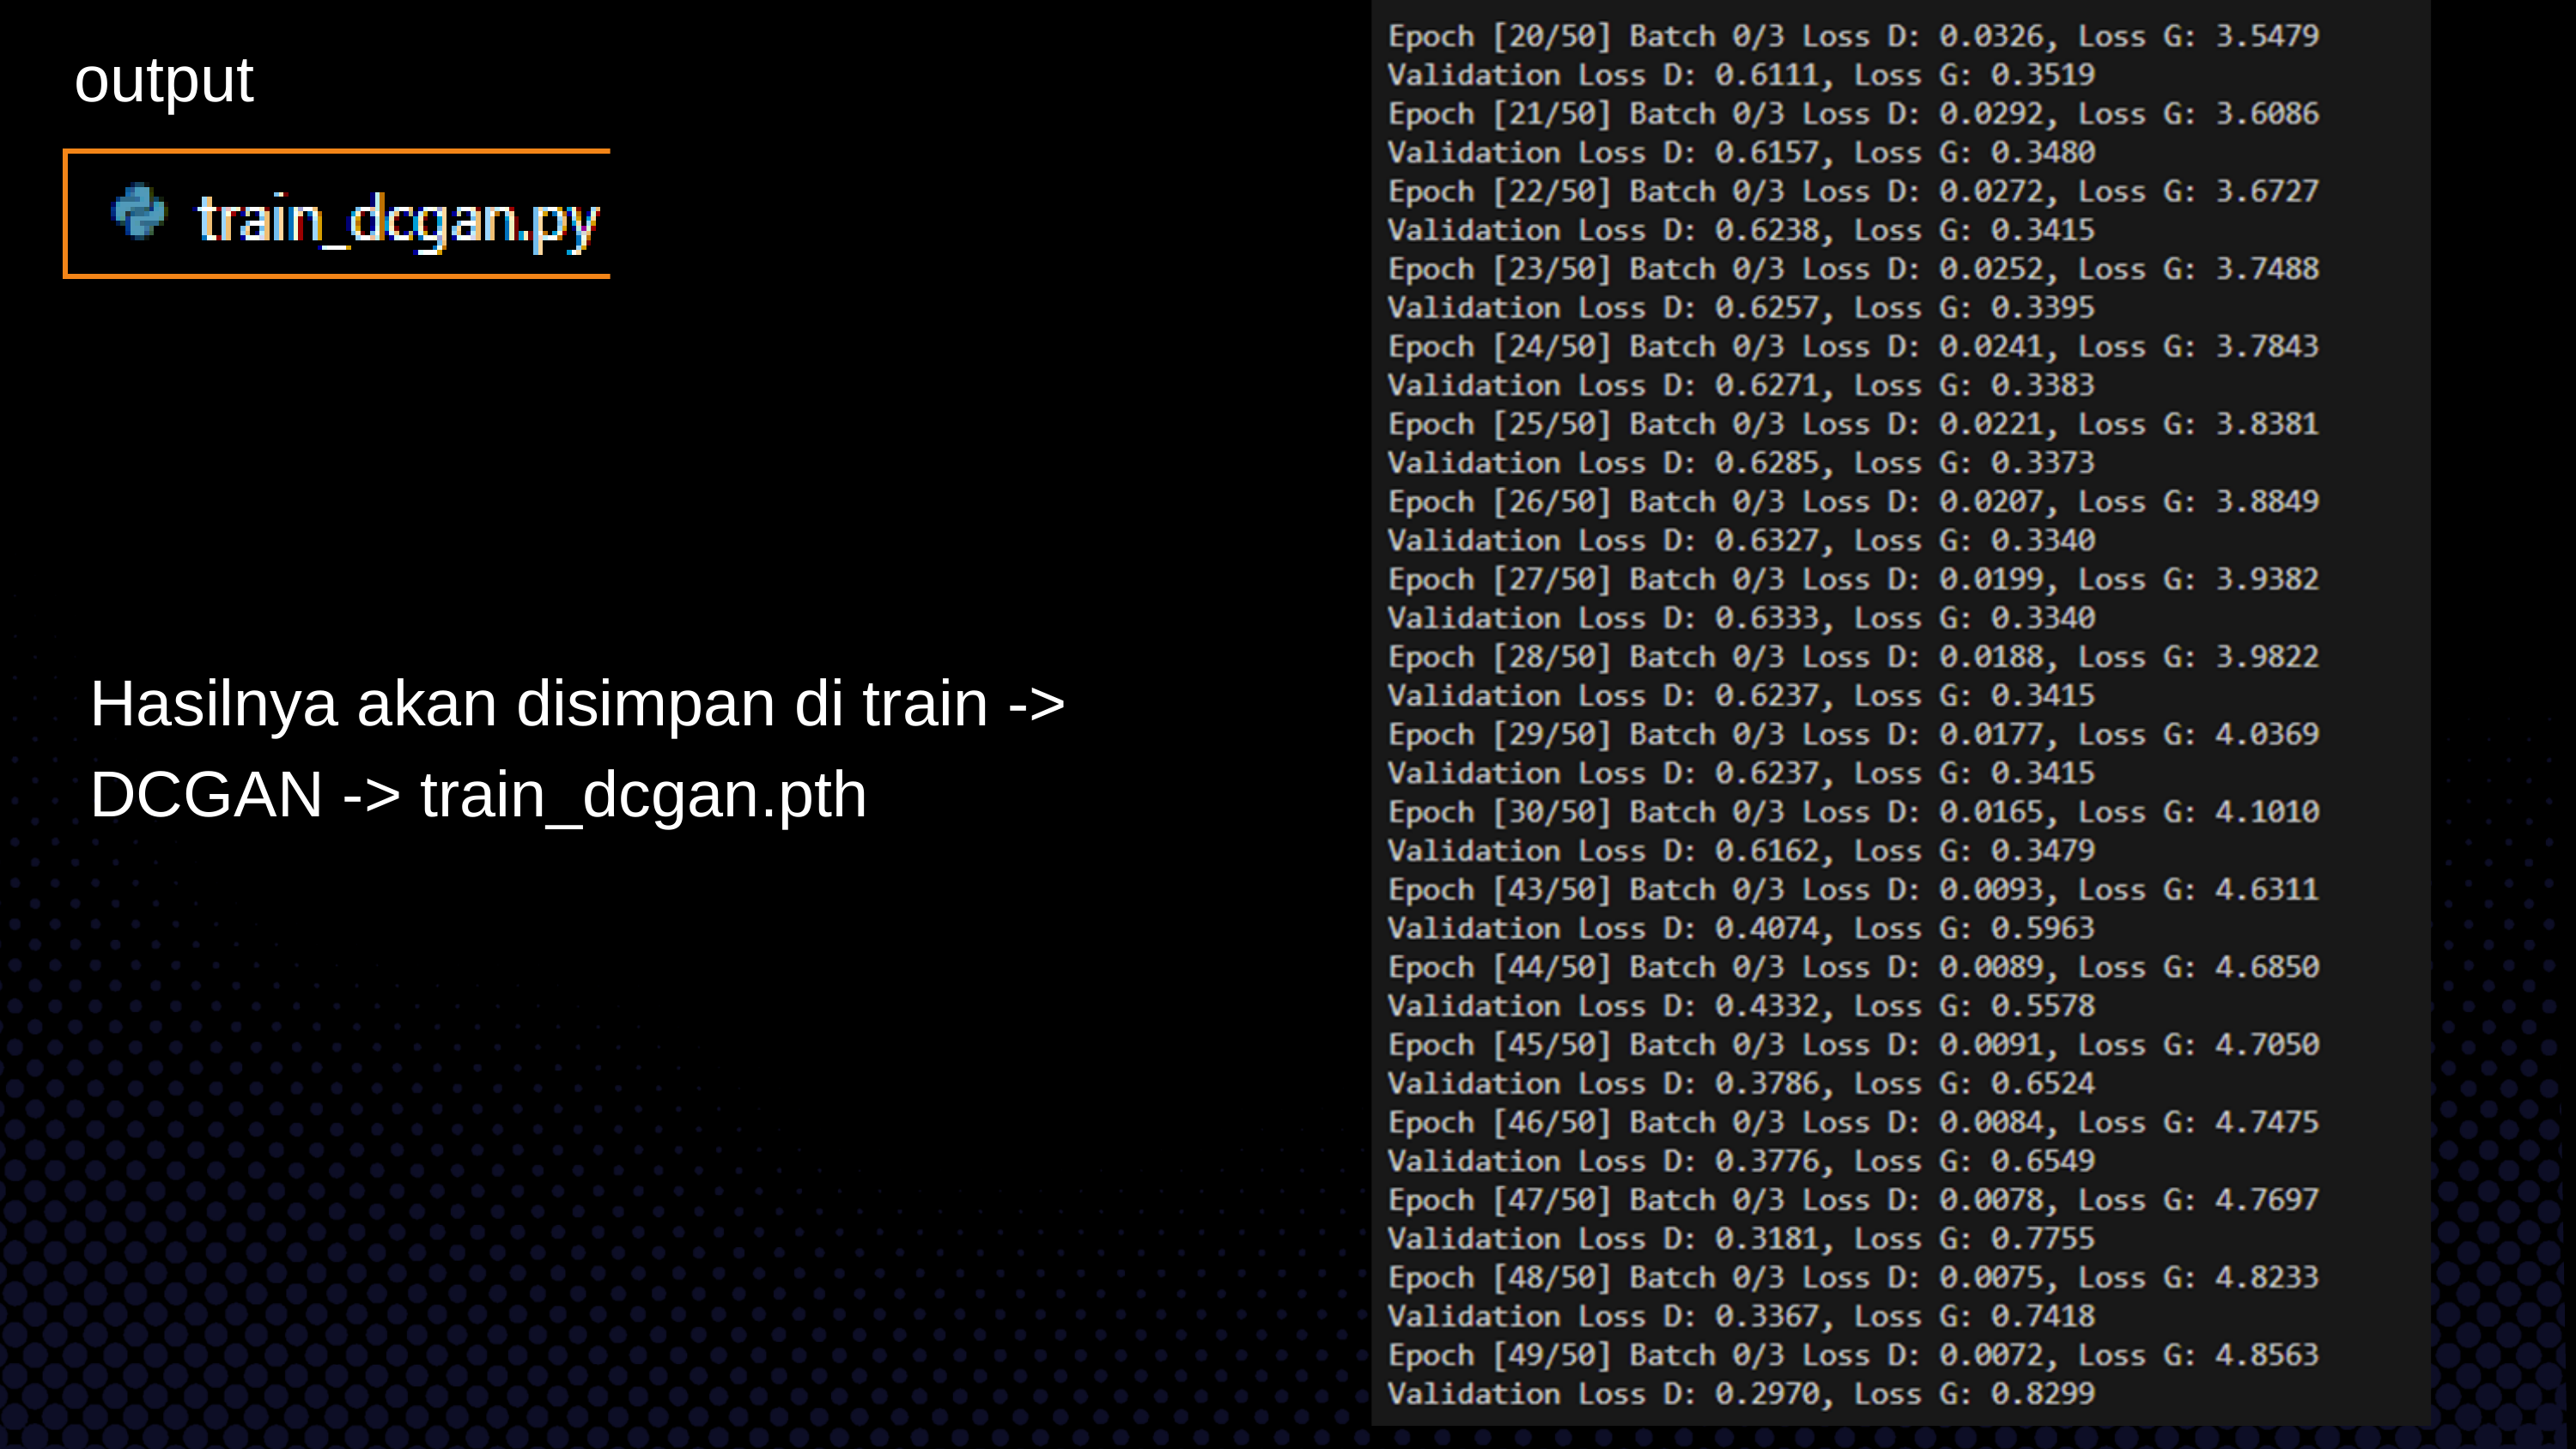

output

Hasilnya akan disimpan di train -> DCGAN -> train_dcgan.pth